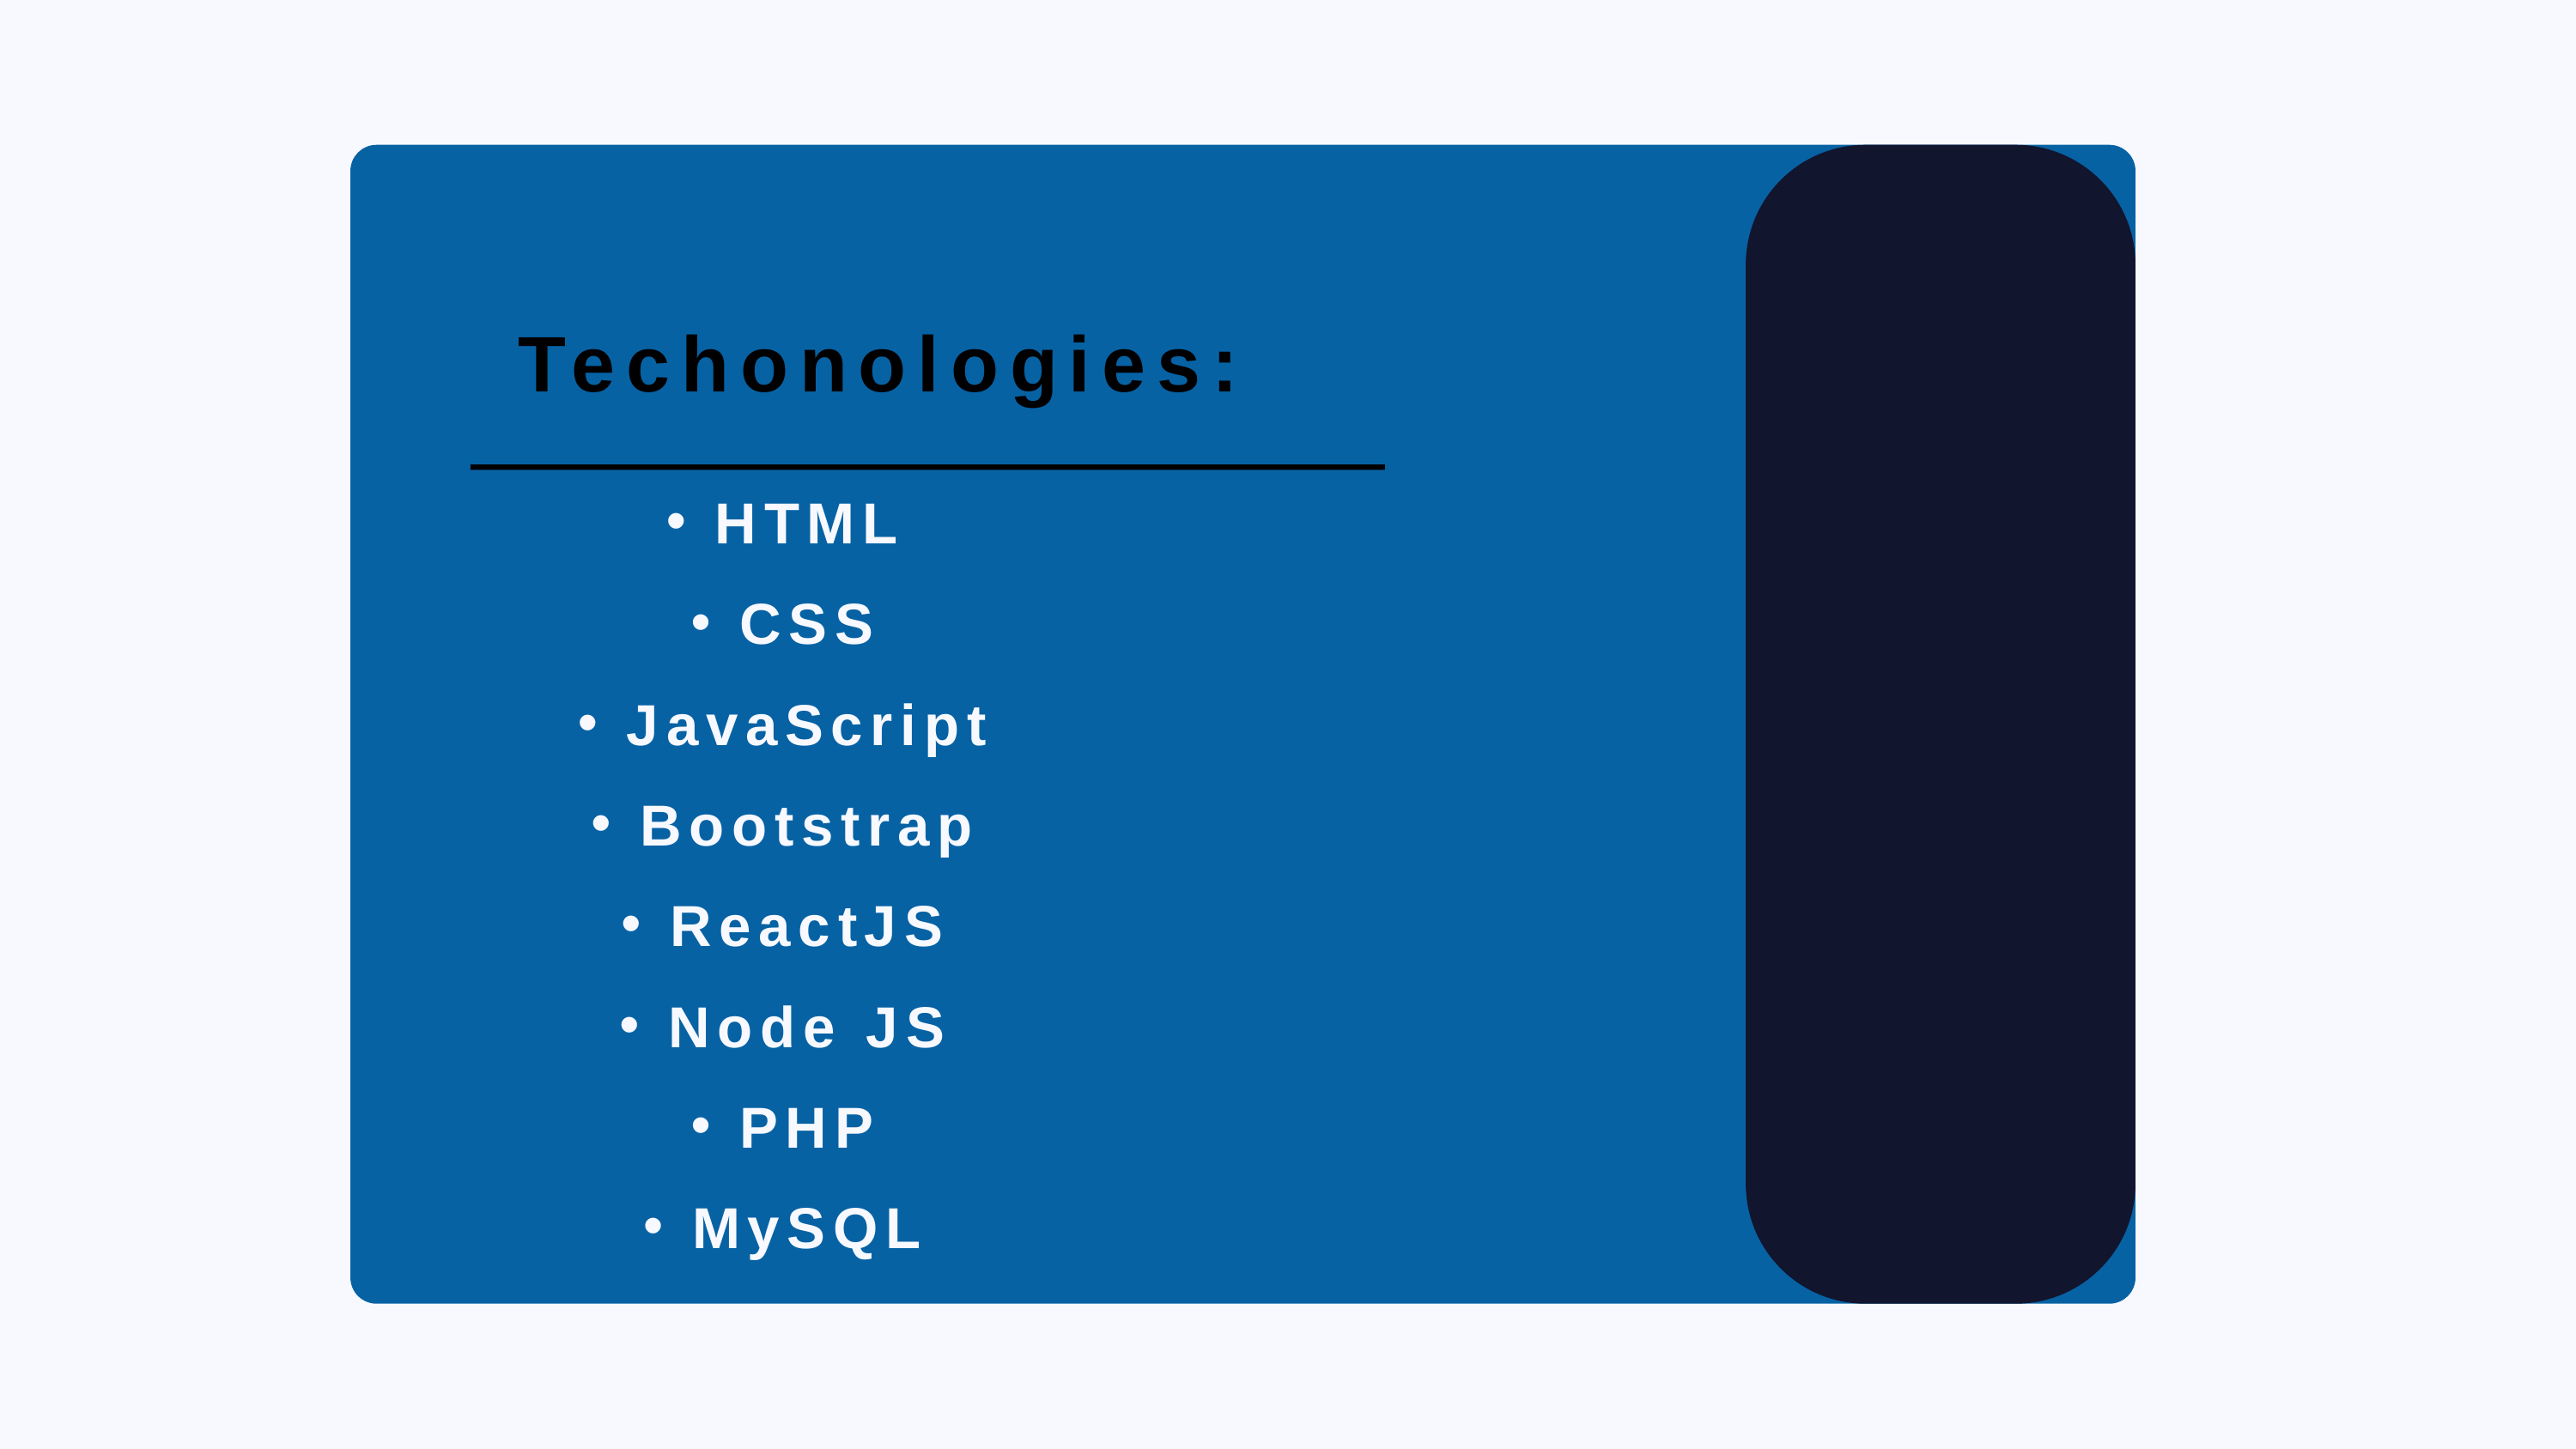

Techonologies:
HTML
CSS
JavaScript
Bootstrap
ReactJS
Node JS
PHP
MySQL